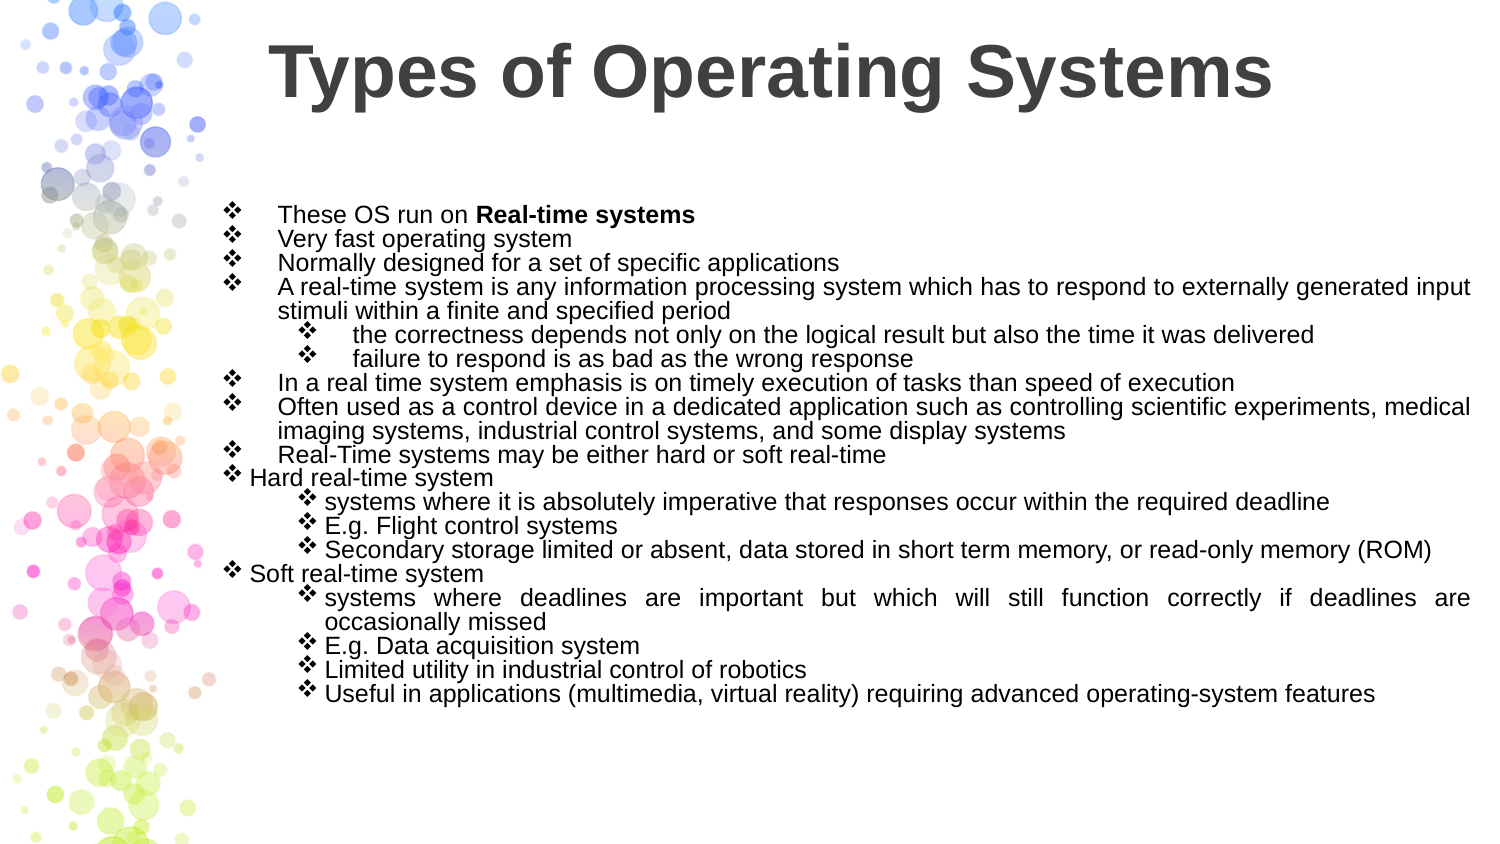

# Types of Operating Systems
These OS run on Real-time systems
Very fast operating system
Normally designed for a set of specific applications
A real-time system is any information processing system which has to respond to externally generated input stimuli within a finite and specified period
the correctness depends not only on the logical result but also the time it was delivered
failure to respond is as bad as the wrong response
In a real time system emphasis is on timely execution of tasks than speed of execution
Often used as a control device in a dedicated application such as controlling scientific experiments, medical imaging systems, industrial control systems, and some display systems
Real-Time systems may be either hard or soft real-time
Hard real-time system
systems where it is absolutely imperative that responses occur within the required deadline
E.g. Flight control systems
Secondary storage limited or absent, data stored in short term memory, or read-only memory (ROM)
Soft real-time system
systems where deadlines are important but which will still function correctly if deadlines are occasionally missed
E.g. Data acquisition system
Limited utility in industrial control of robotics
Useful in applications (multimedia, virtual reality) requiring advanced operating-system features